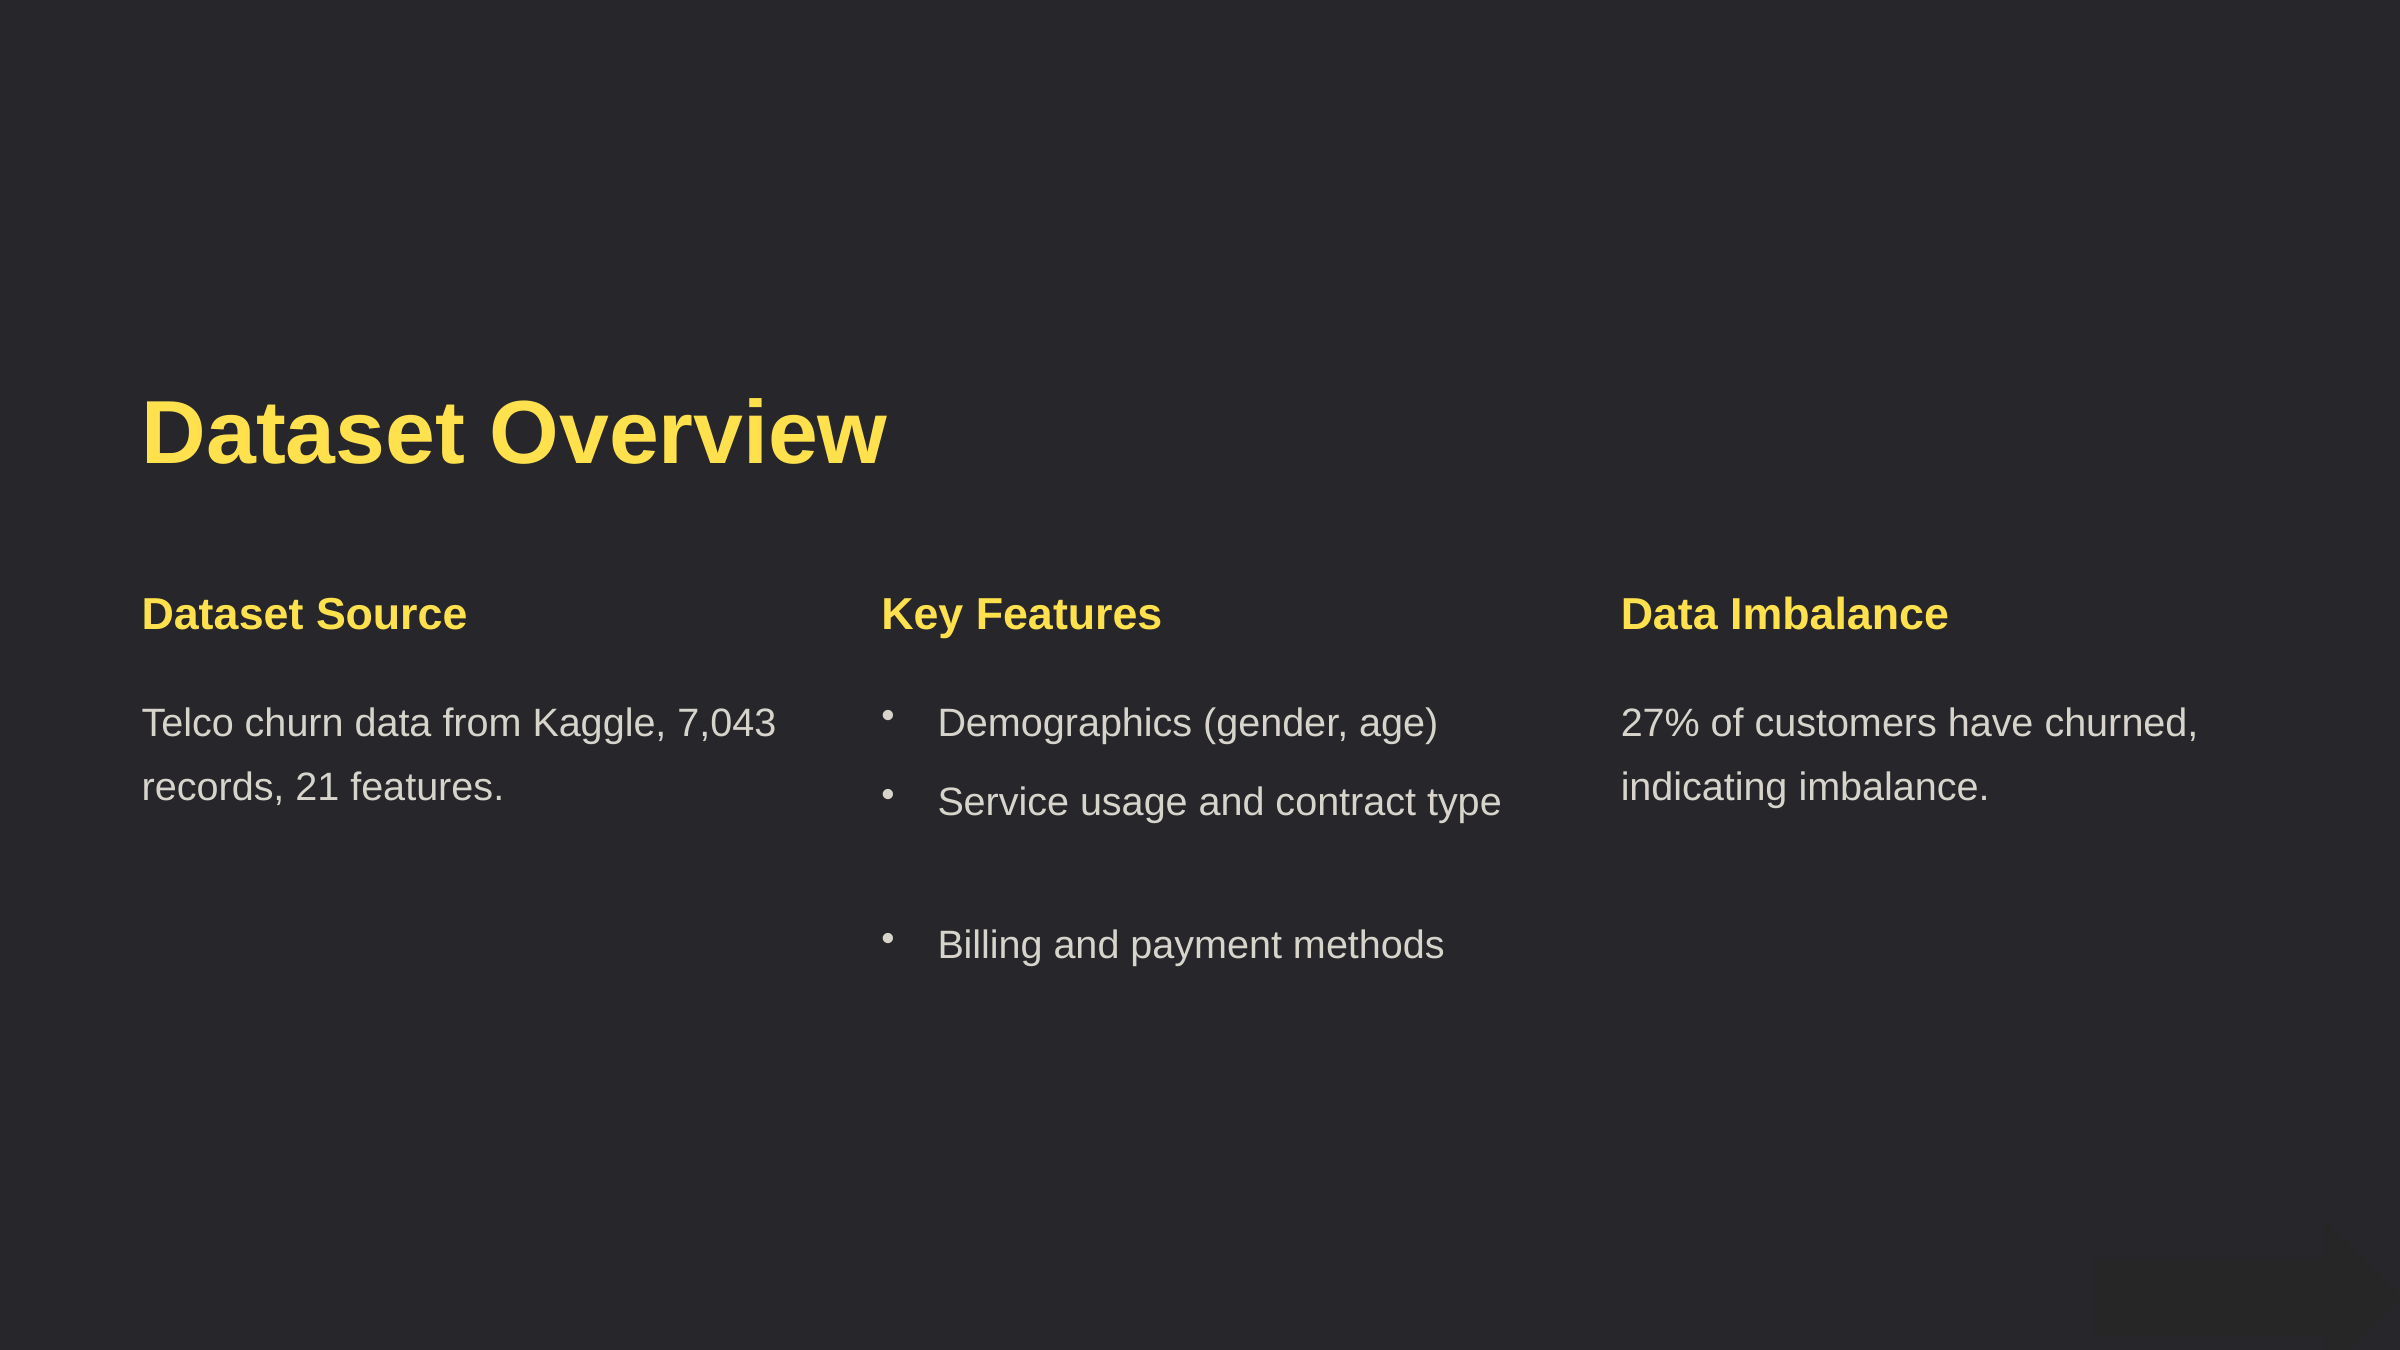

Dataset Overview
Dataset Source
Key Features
Data Imbalance
Telco churn data from Kaggle, 7,043 records, 21 features.
Demographics (gender, age)
27% of customers have churned, indicating imbalance.
Service usage and contract type
Billing and payment methods